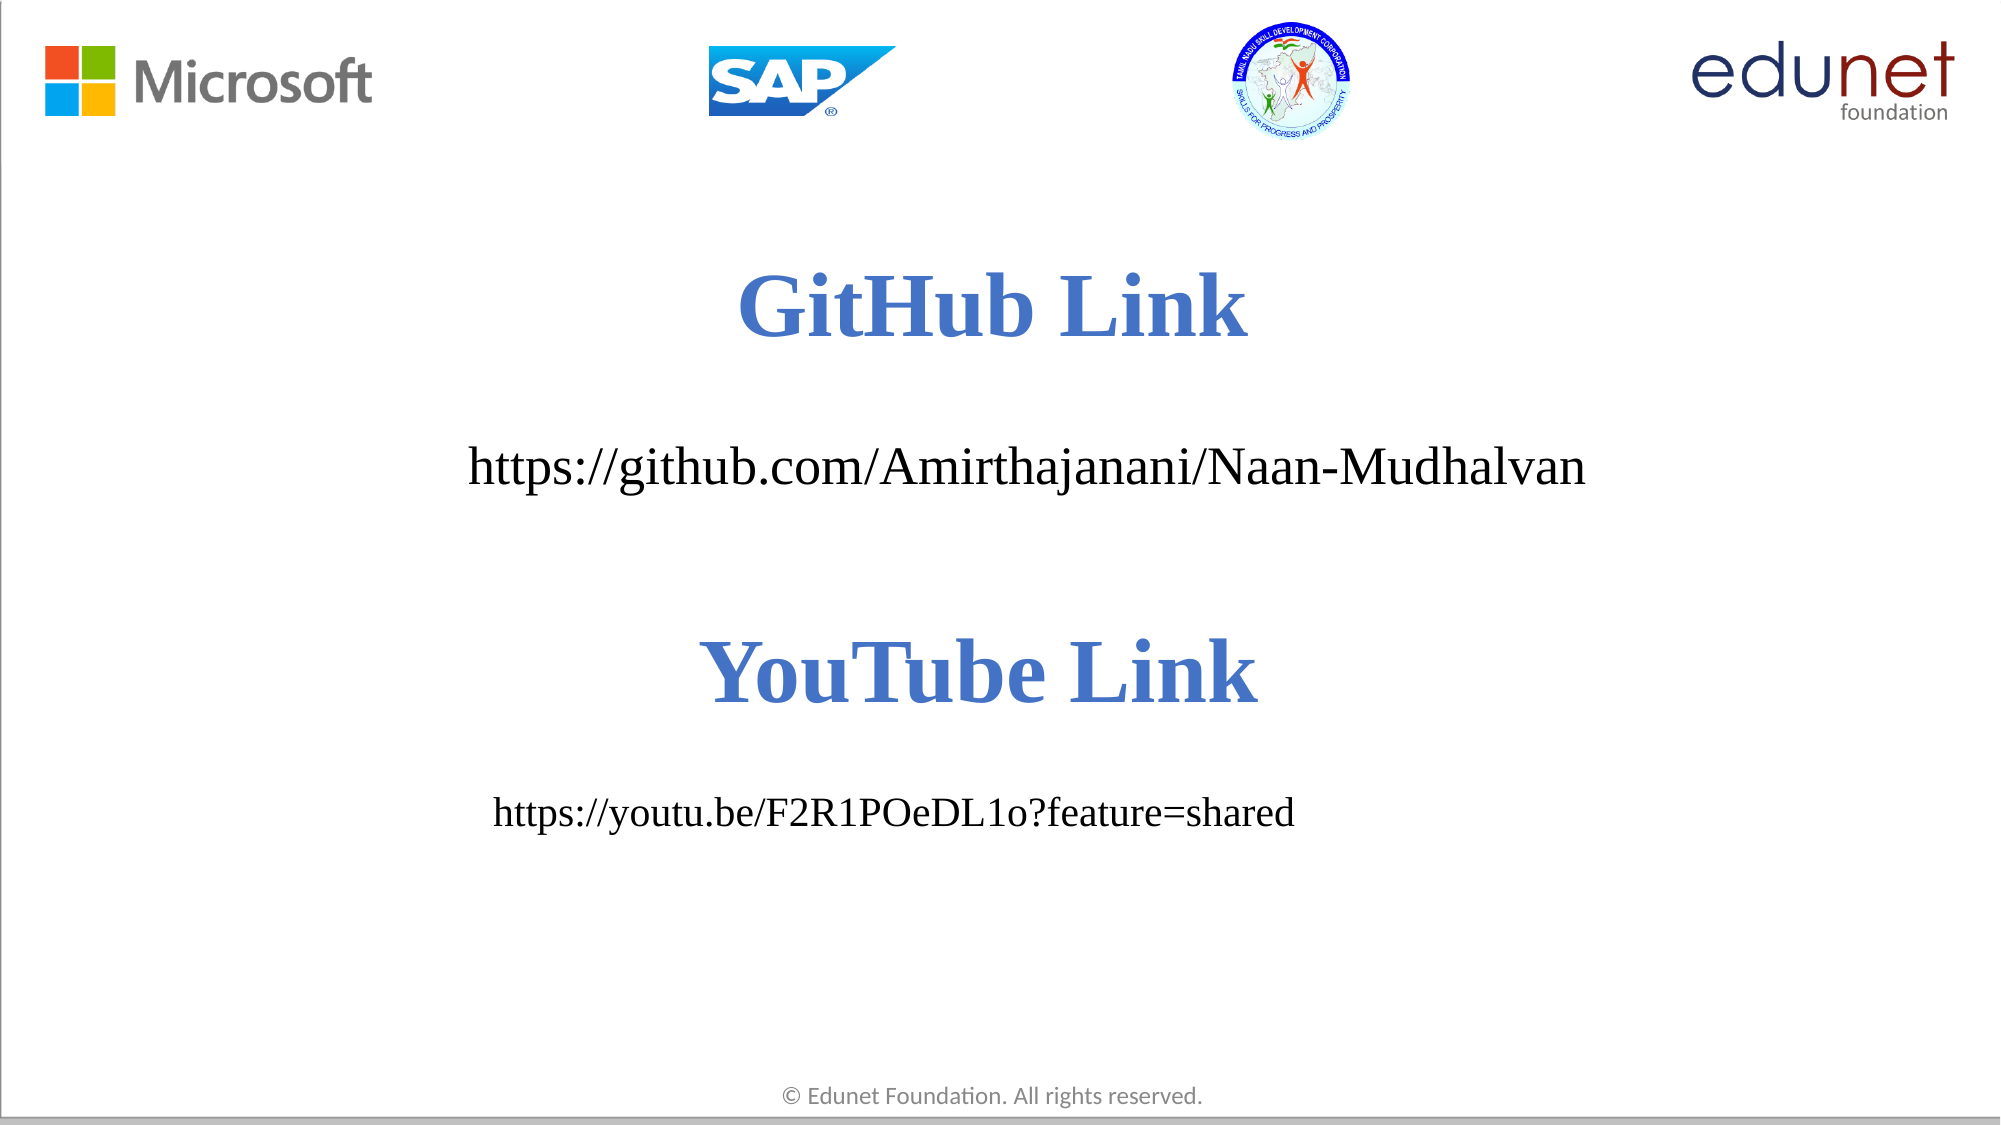

# GitHub Link
https://github.com/Amirthajanani/Naan-Mudhalvan
YouTube Link
https://youtu.be/F2R1POeDL1o?feature=shared
© Edunet Foundation. All rights reserved.